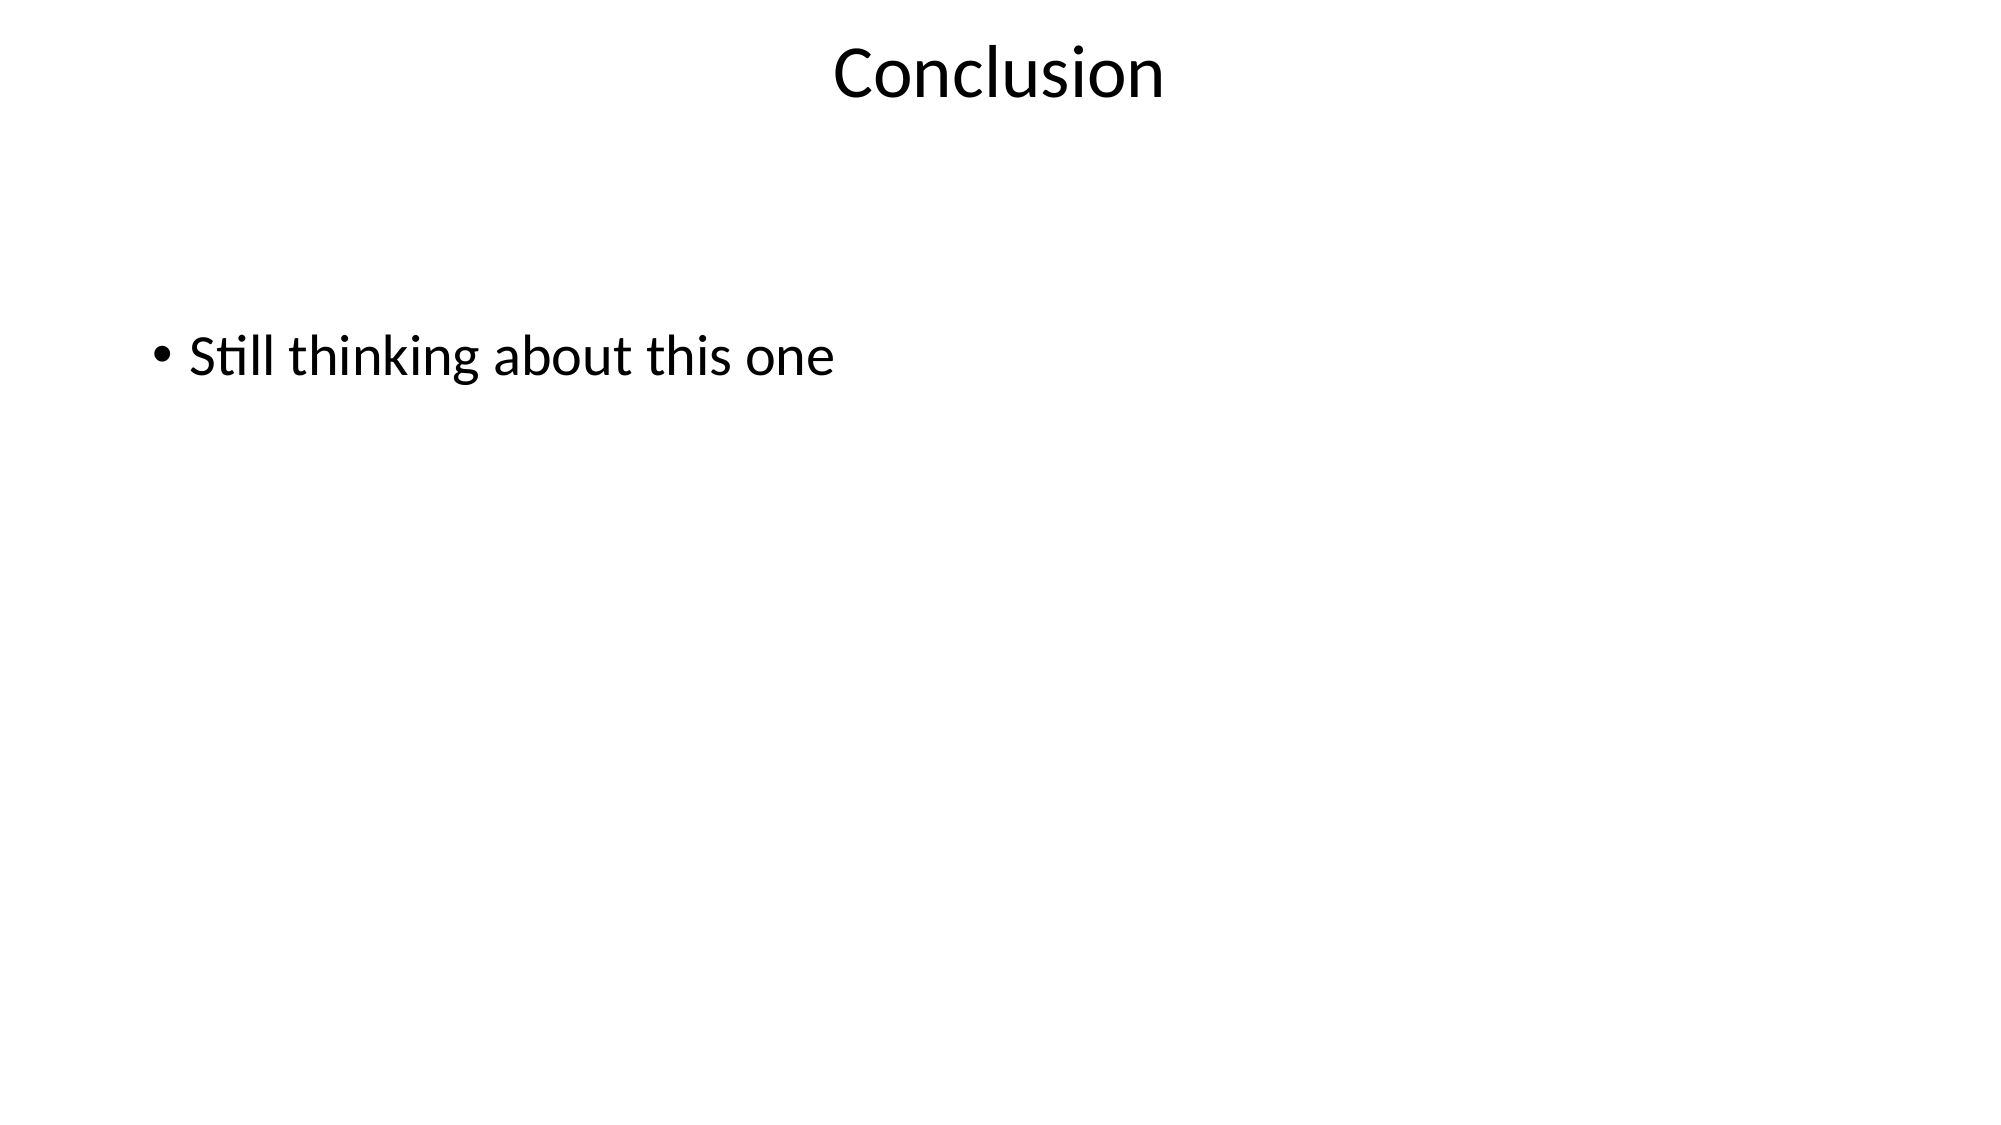

# Conclusion

Still thinking about this one